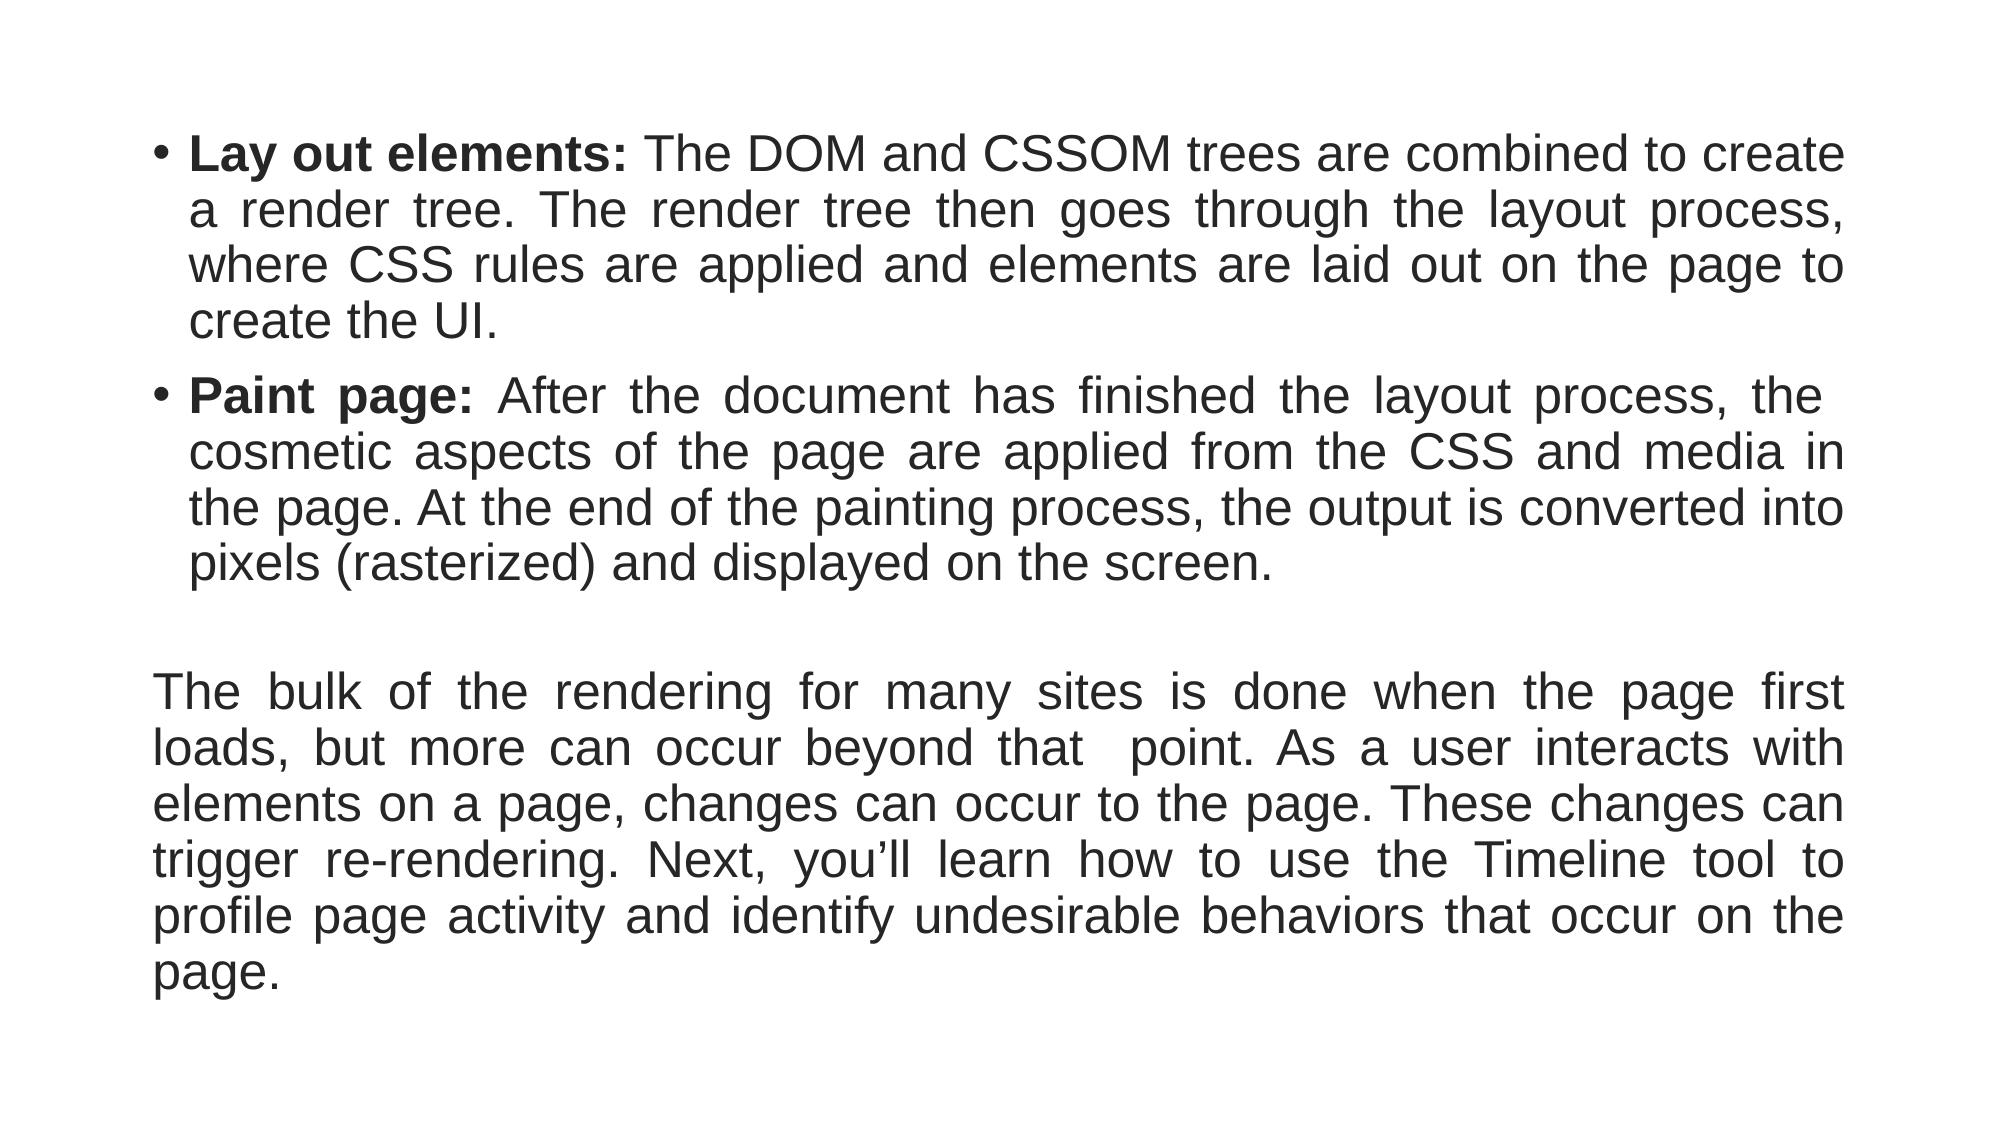

Lay out elements: The DOM and CSSOM trees are combined to create a render tree. The render tree then goes through the layout process, where CSS rules are applied and elements are laid out on the page to create the UI.
Paint page: After the document has finished the layout process, the  cosmetic aspects of the page are applied from the CSS and media in the page. At the end of the painting process, the output is converted into pixels (rasterized) and displayed on the screen.

The bulk of the rendering for many sites is done when the page first loads, but more can occur beyond that  point. As a user interacts with elements on a page, changes can occur to the page. These changes can trigger re-rendering. Next, you’ll learn how to use the Timeline tool to profile page activity and identify undesirable behaviors that occur on the page.